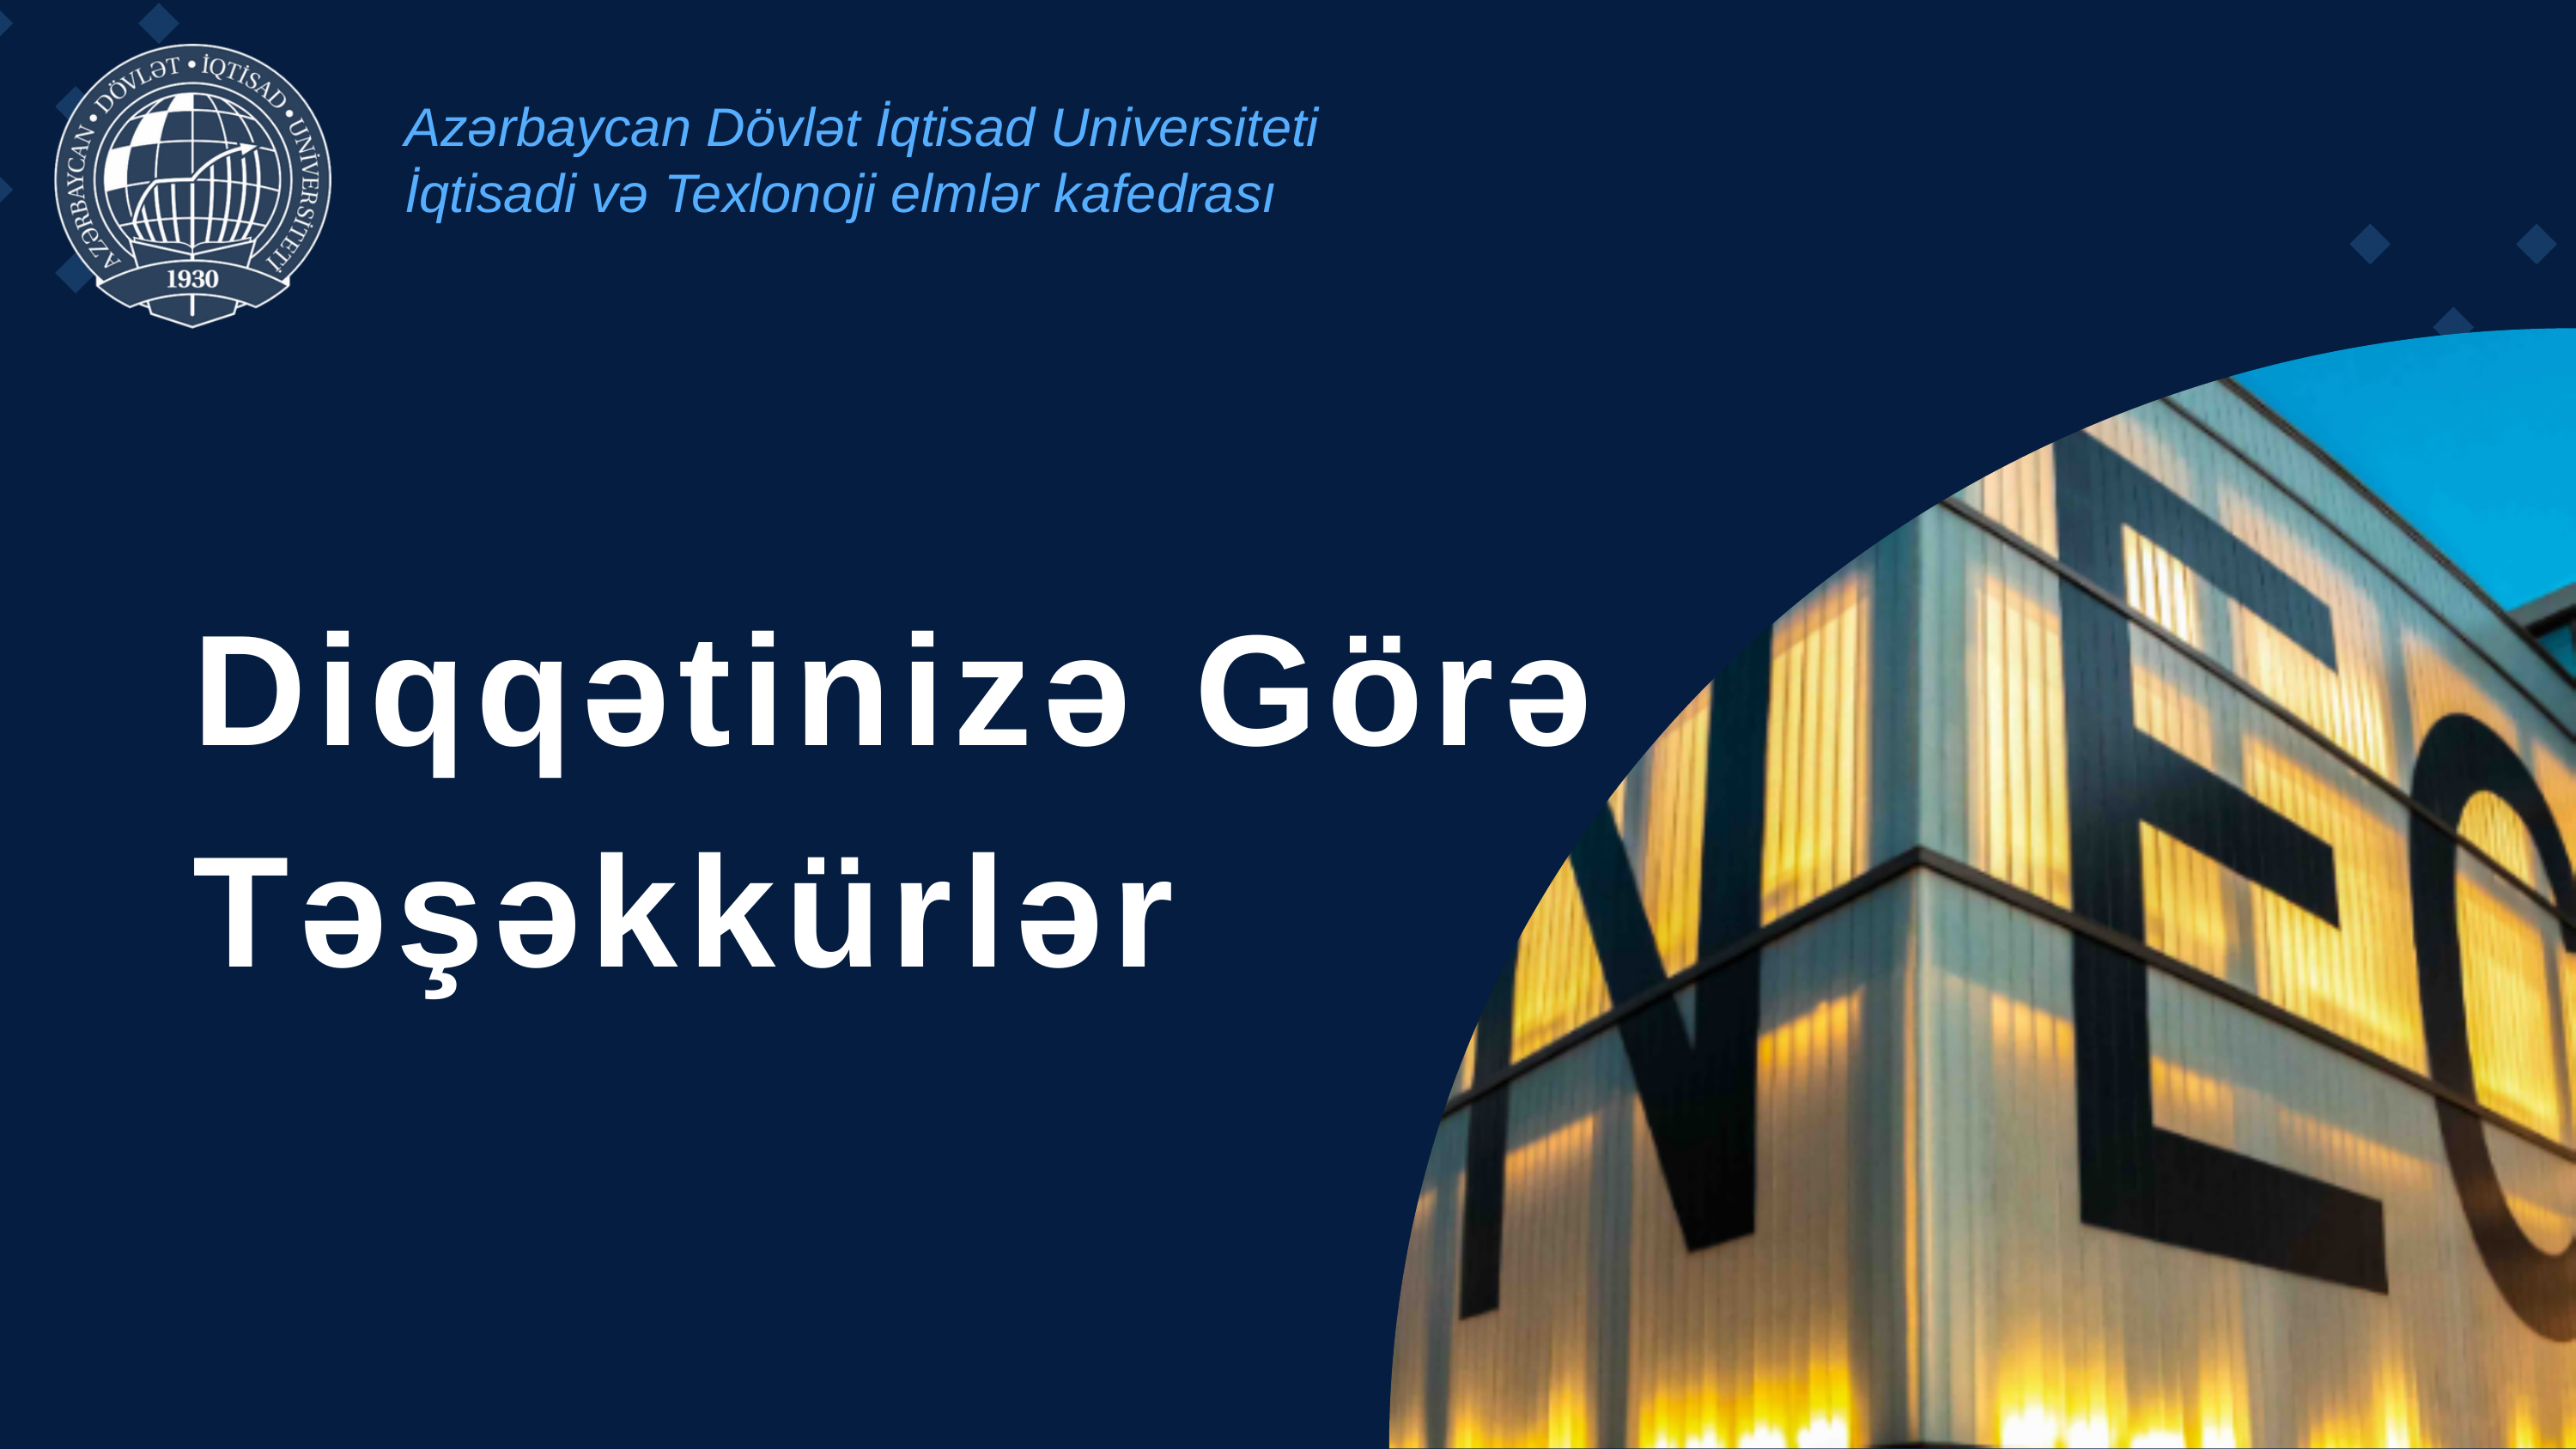

Azərbaycan Dövlət İqtisad Universiteti İqtisadi və Texlonoji elmlər kafedrası

Diqqətinizə Görə
Təşəkkürlər